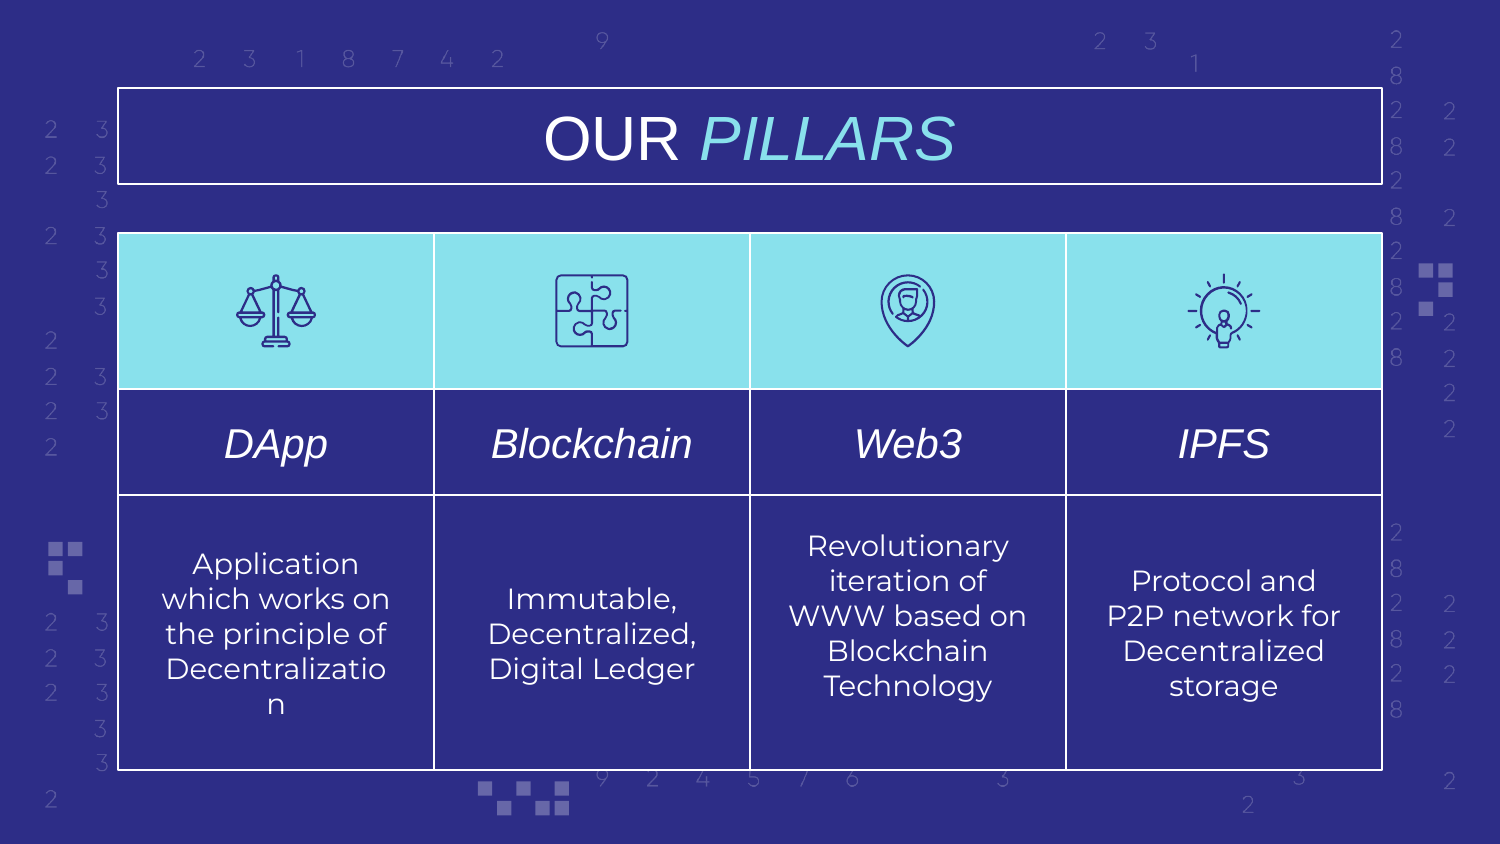

OUR PILLARS

Blockchain
Web3
IPFS
# DApp
Immutable, Decentralized, Digital Ledger
Revolutionary iteration of WWW based on Blockchain Technology

Protocol and P2P network for Decentralized storage
Application which works on the principle of Decentralization